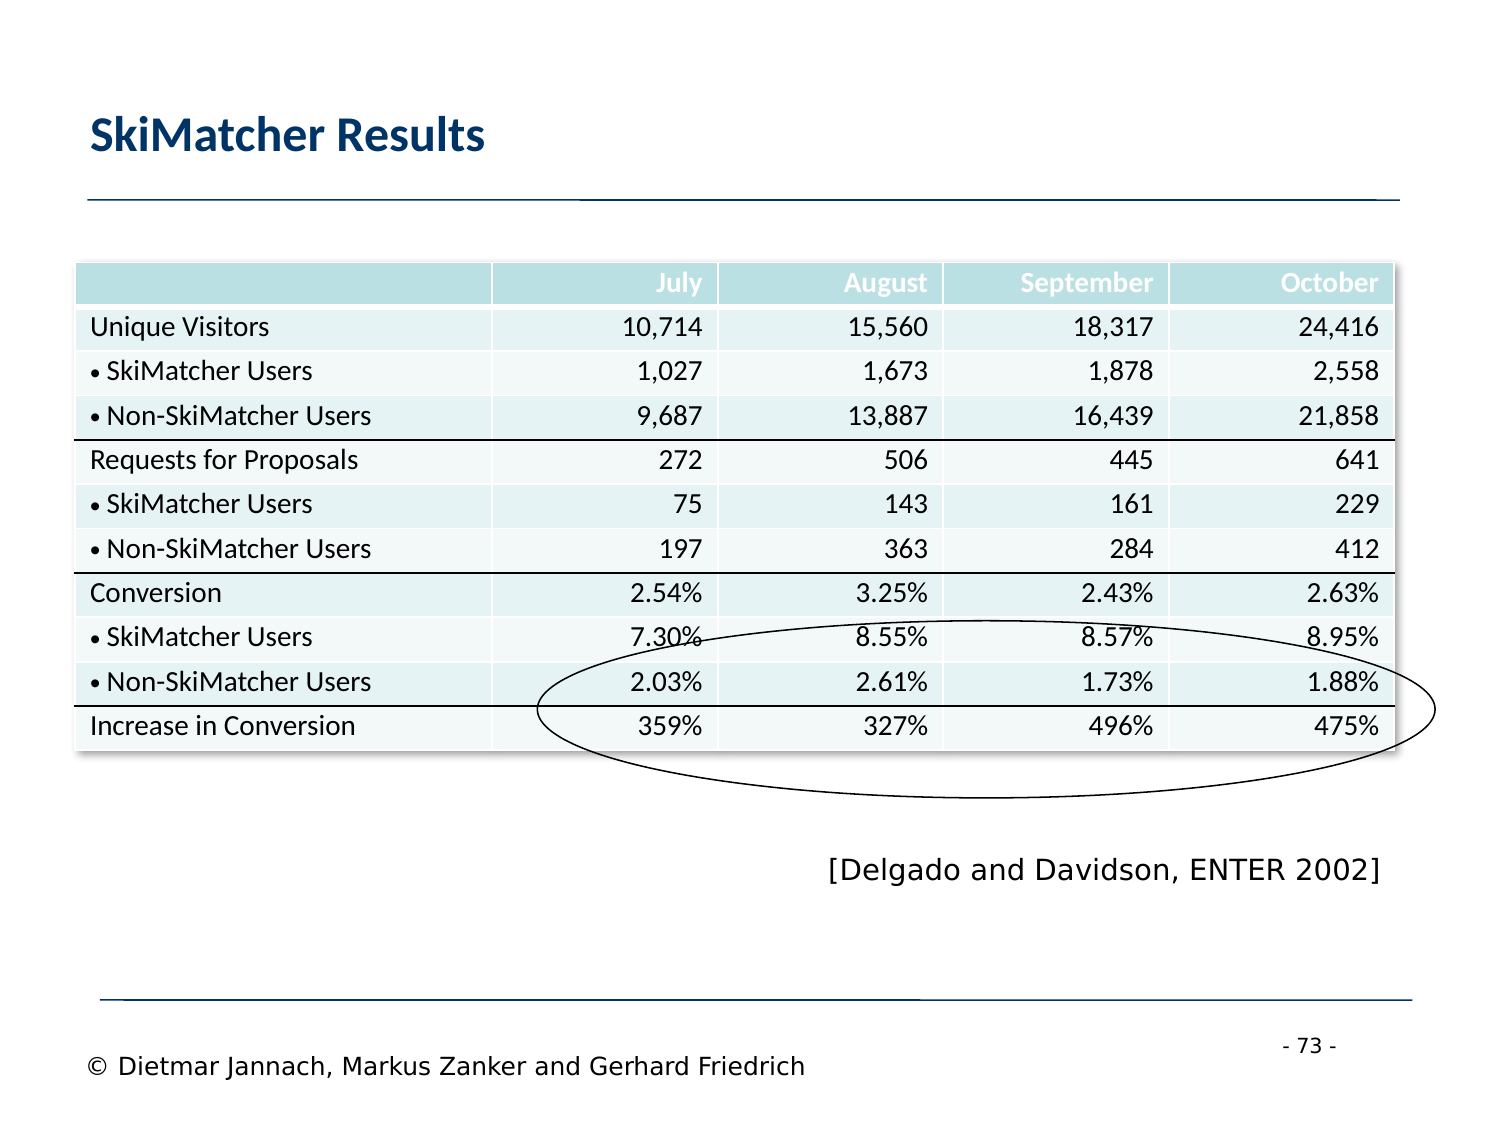

# SkiMatcher Results
|  | July | August | September | October |
| --- | --- | --- | --- | --- |
| Unique Visitors | 10,714 | 15,560 | 18,317 | 24,416 |
| SkiMatcher Users | 1,027 | 1,673 | 1,878 | 2,558 |
| Non-SkiMatcher Users | 9,687 | 13,887 | 16,439 | 21,858 |
| Requests for Proposals | 272 | 506 | 445 | 641 |
| SkiMatcher Users | 75 | 143 | 161 | 229 |
| Non-SkiMatcher Users | 197 | 363 | 284 | 412 |
| Conversion | 2.54% | 3.25% | 2.43% | 2.63% |
| SkiMatcher Users | 7.30% | 8.55% | 8.57% | 8.95% |
| Non-SkiMatcher Users | 2.03% | 2.61% | 1.73% | 1.88% |
| Increase in Conversion | 359% | 327% | 496% | 475% |

[Delgado and Davidson, ENTER 2002]